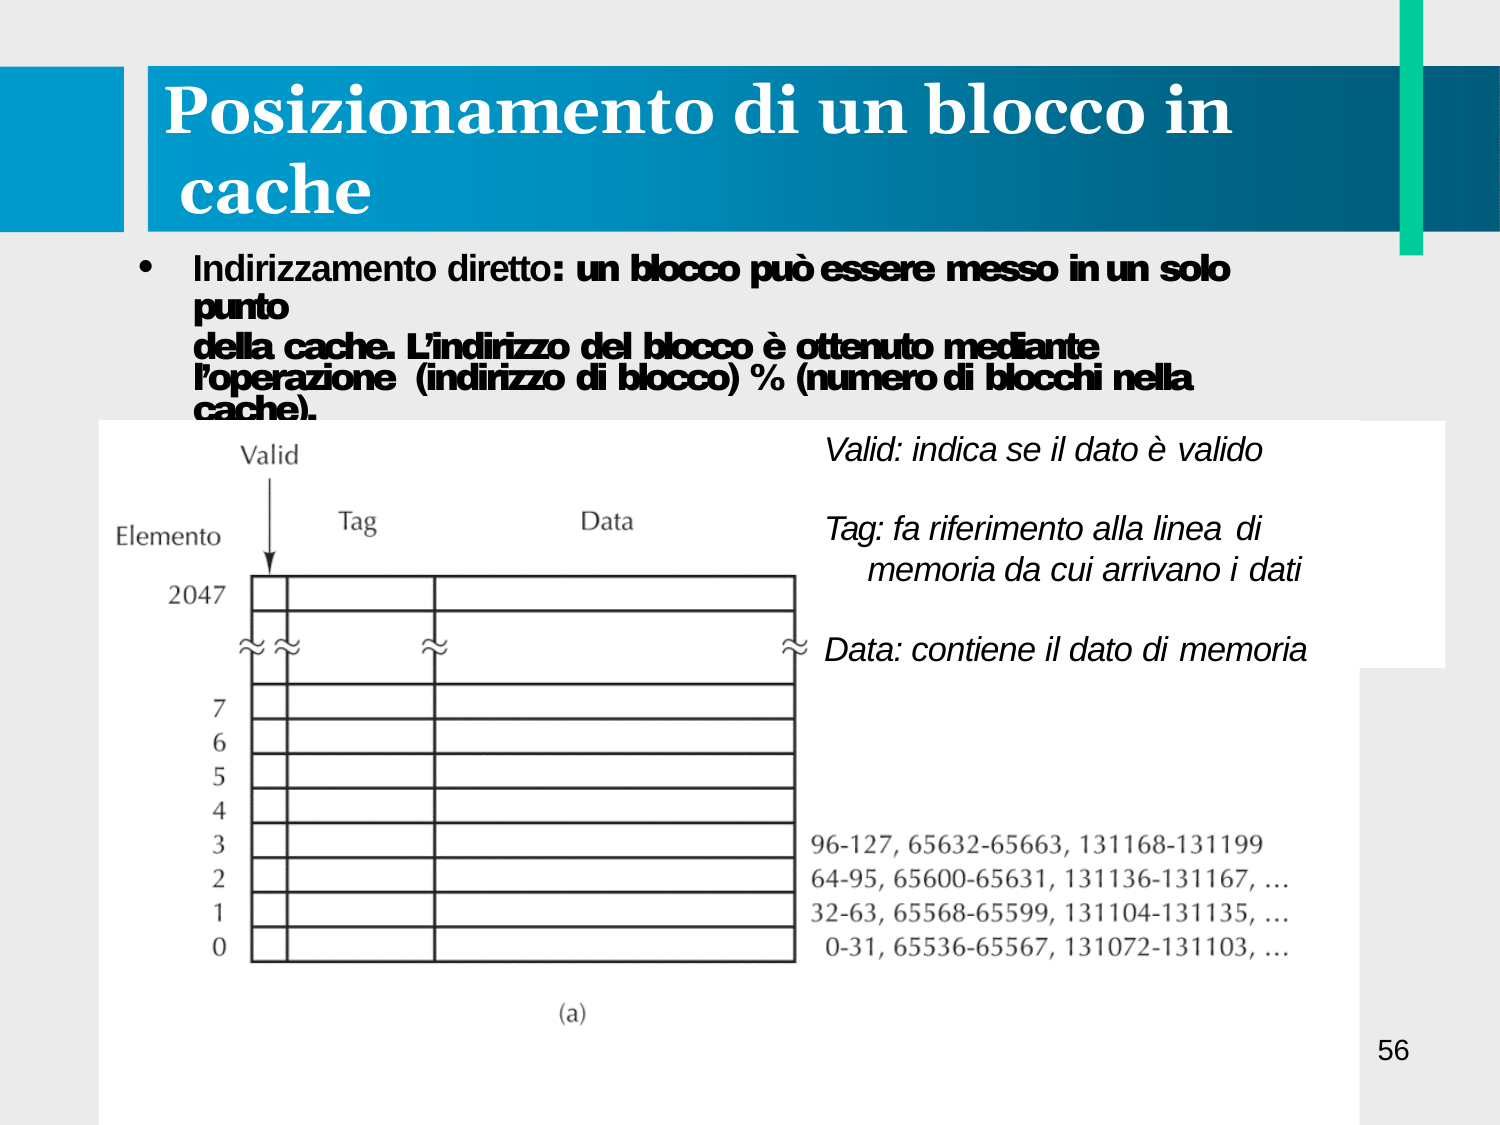

# Posizionamento di un blocco in  cache

Indirizzamento diretto: un blocco può essere messo in un solo punto
della cache. L’indirizzo del blocco è ottenuto mediante l’operazione  (indirizzo di blocco) % (numero di blocchi nella cache).
Valid: indica se il dato è valido
Tag: fa riferimento alla linea di
memoria da cui arrivano i dati
Data: contiene il dato di memoria

56